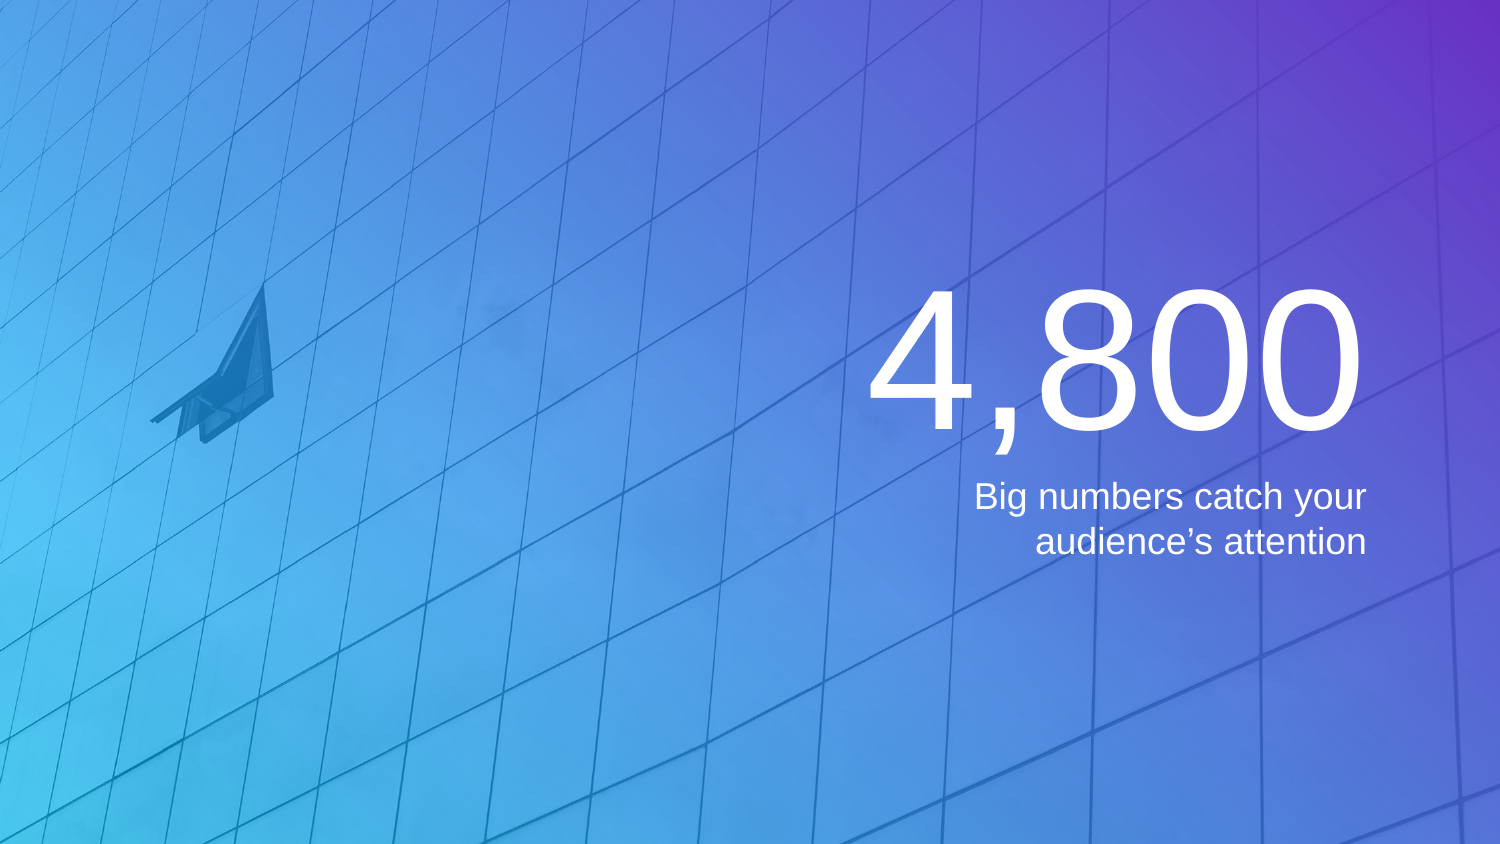

# 4,800
Big numbers catch your audience’s attention